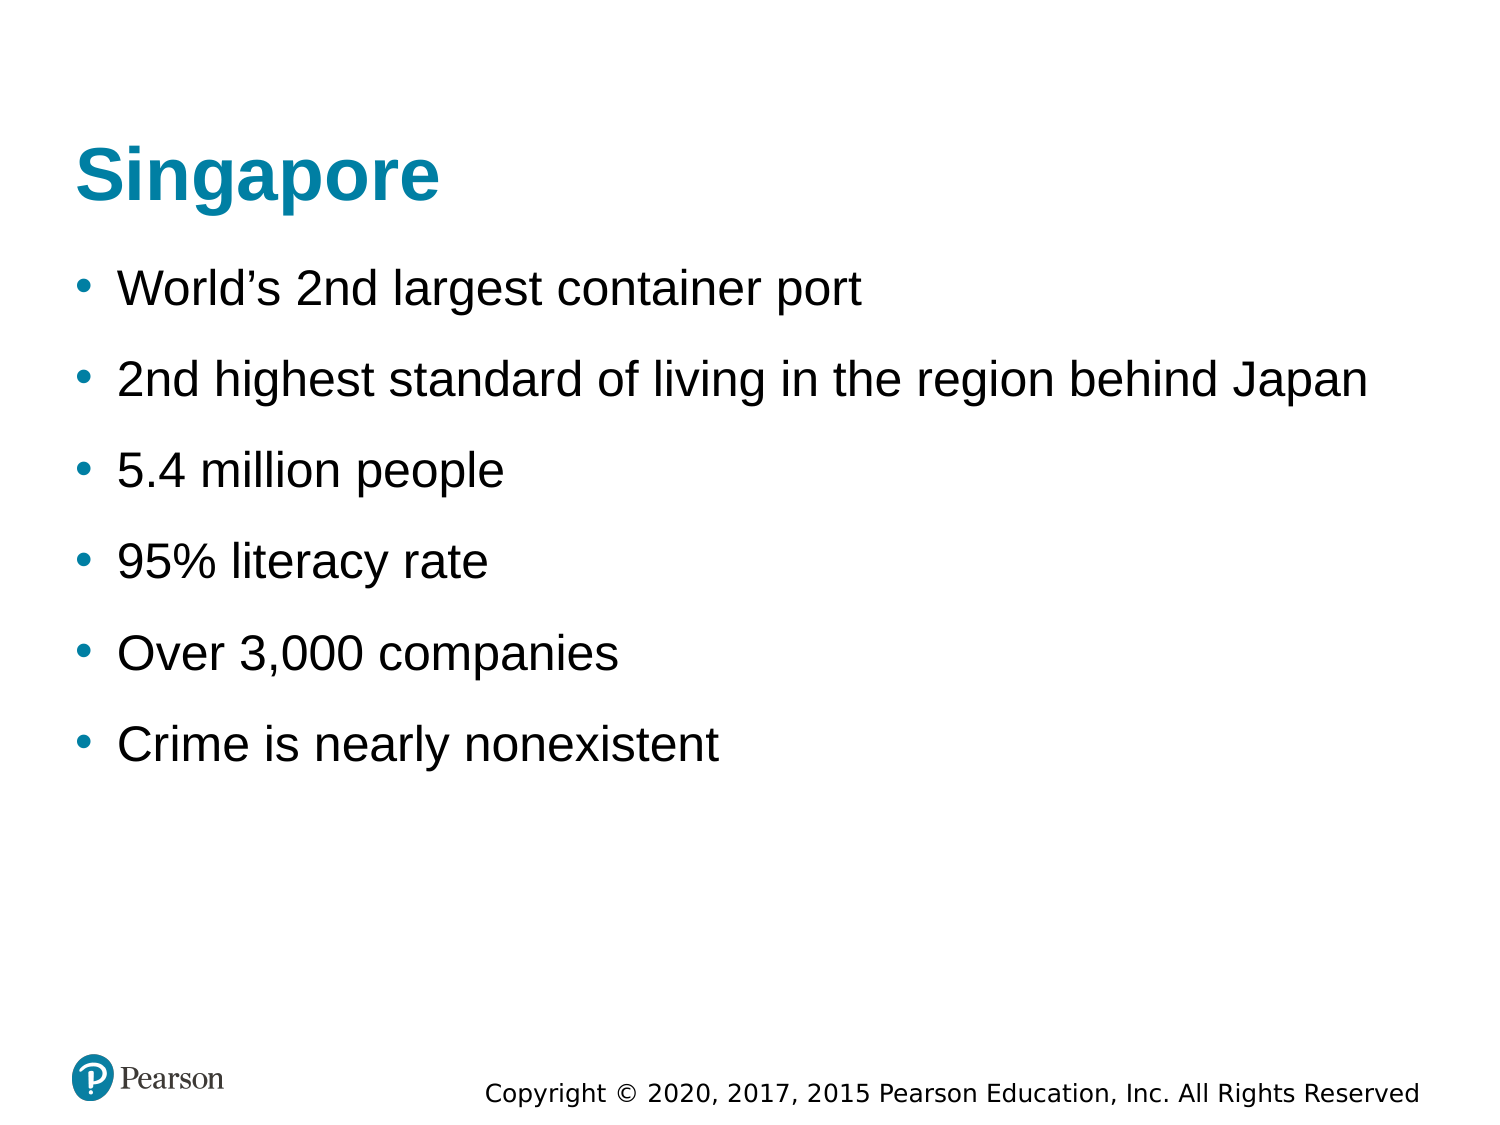

# Singapore
World’s 2nd largest container port
2nd highest standard of living in the region behind Japan
5.4 million people
95% literacy rate
Over 3,000 companies
Crime is nearly nonexistent